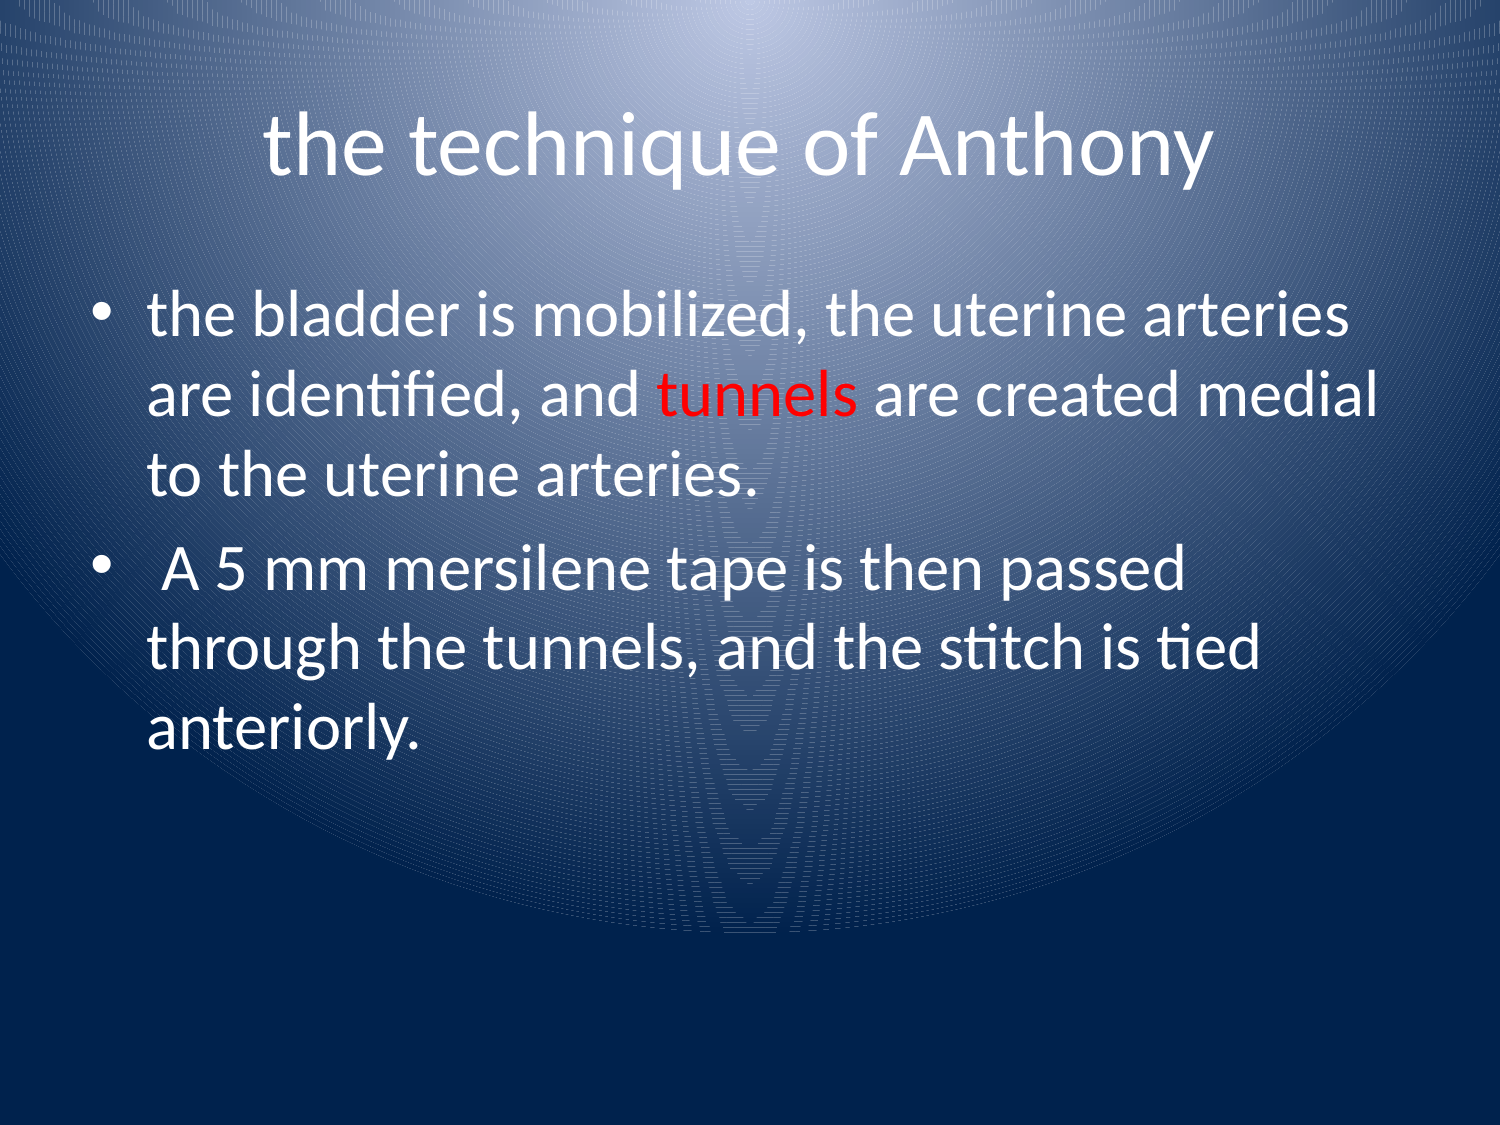

# the technique of Anthony
the bladder is mobilized, the uterine arteries are identified, and tunnels are created medial to the uterine arteries.
 A 5 mm mersilene tape is then passed through the tunnels, and the stitch is tied anteriorly.